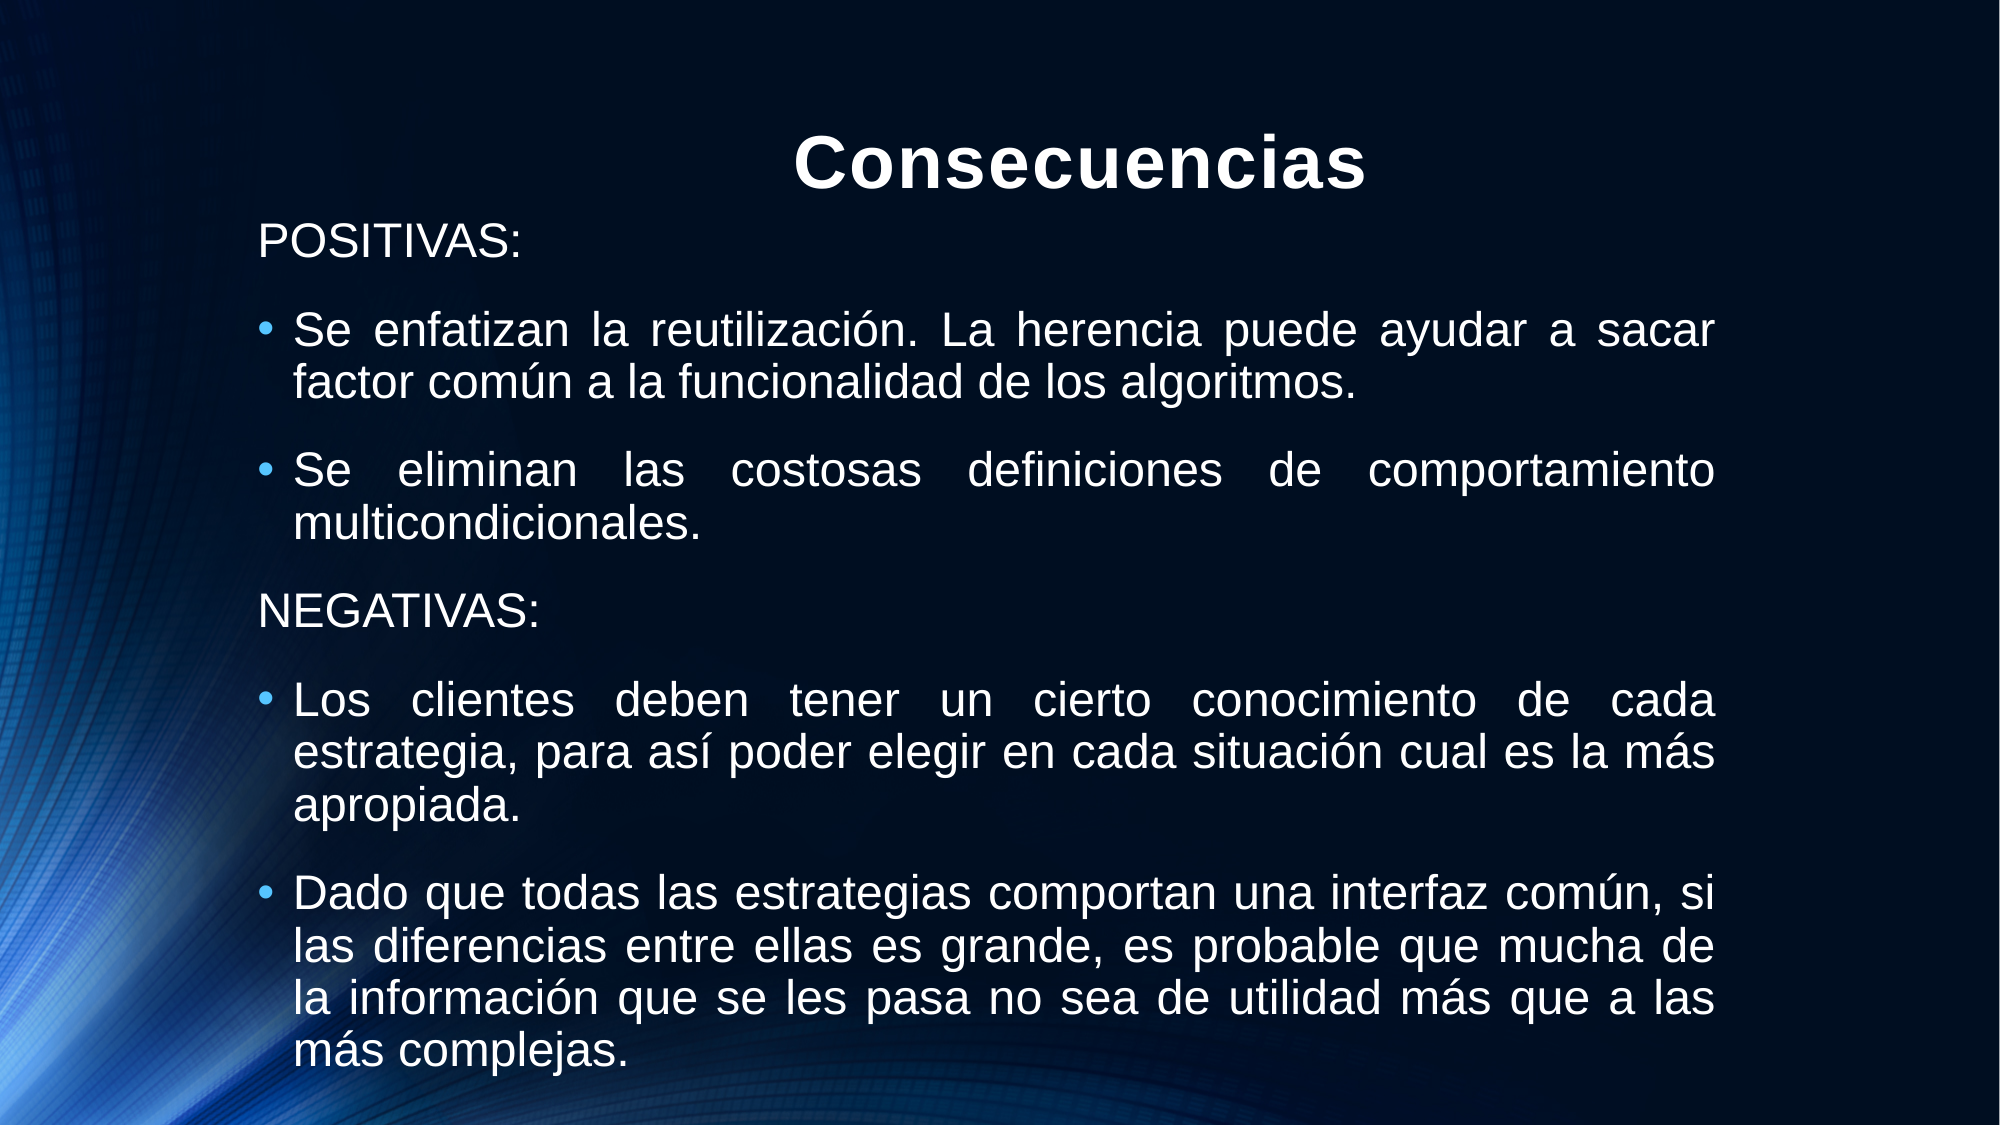

# Consecuencias
POSITIVAS:
Se enfatizan la reutilización. La herencia puede ayudar a sacar factor común a la funcionalidad de los algoritmos.
Se eliminan las costosas definiciones de comportamiento multicondicionales.
NEGATIVAS:
Los clientes deben tener un cierto conocimiento de cada estrategia, para así poder elegir en cada situación cual es la más apropiada.
Dado que todas las estrategias comportan una interfaz común, si las diferencias entre ellas es grande, es probable que mucha de la información que se les pasa no sea de utilidad más que a las más complejas.